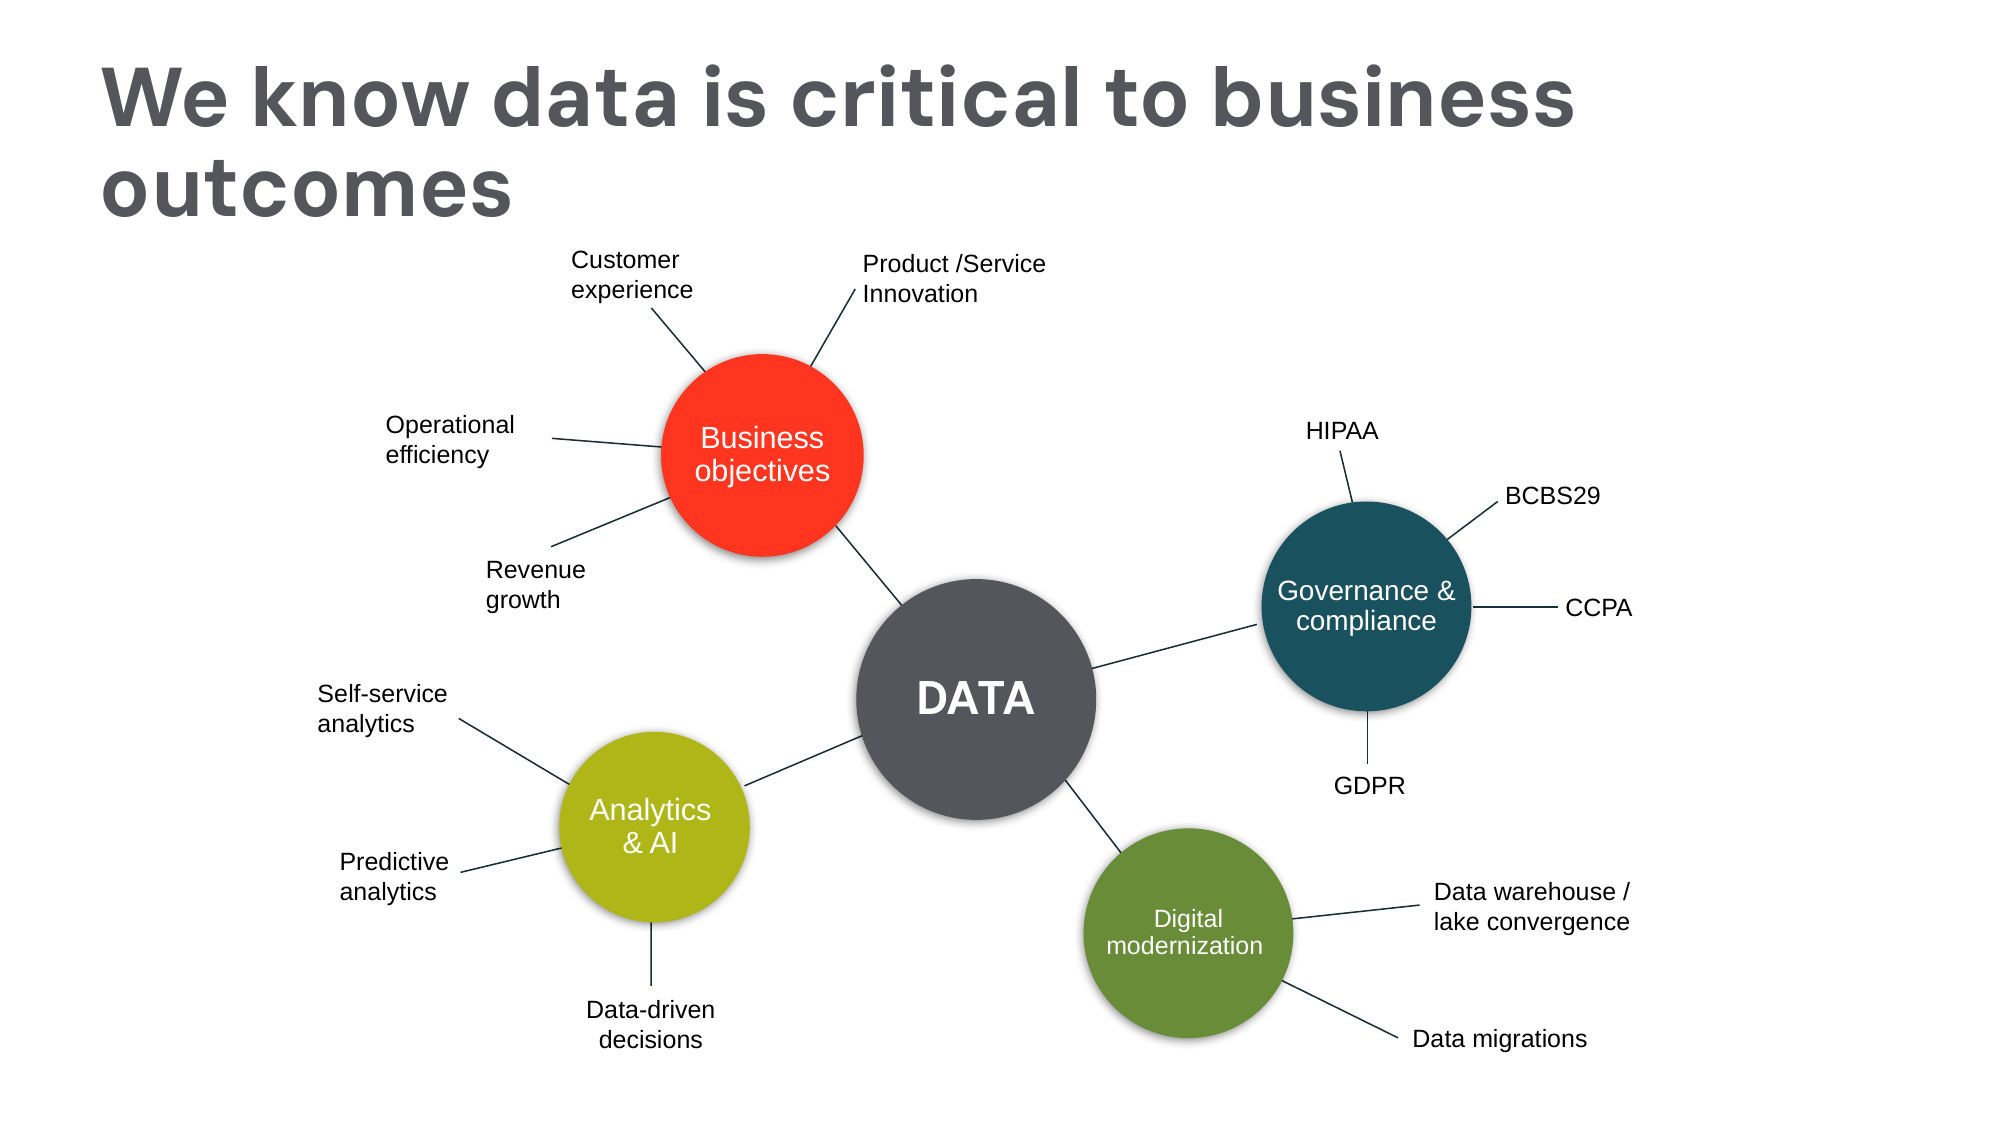

# We know data is critical to business outcomes
Customer experience
Product /Service Innovation
Business objectives
Operational efficiency
HIPAA
BCBS29
Governance & compliance
Revenue growth
DATA
CCPA
Self-service analytics
Analytics
& AI
GDPR
Digital modernization
Predictive analytics
Data warehouse / lake convergence
Data-driven decisions
Data migrations